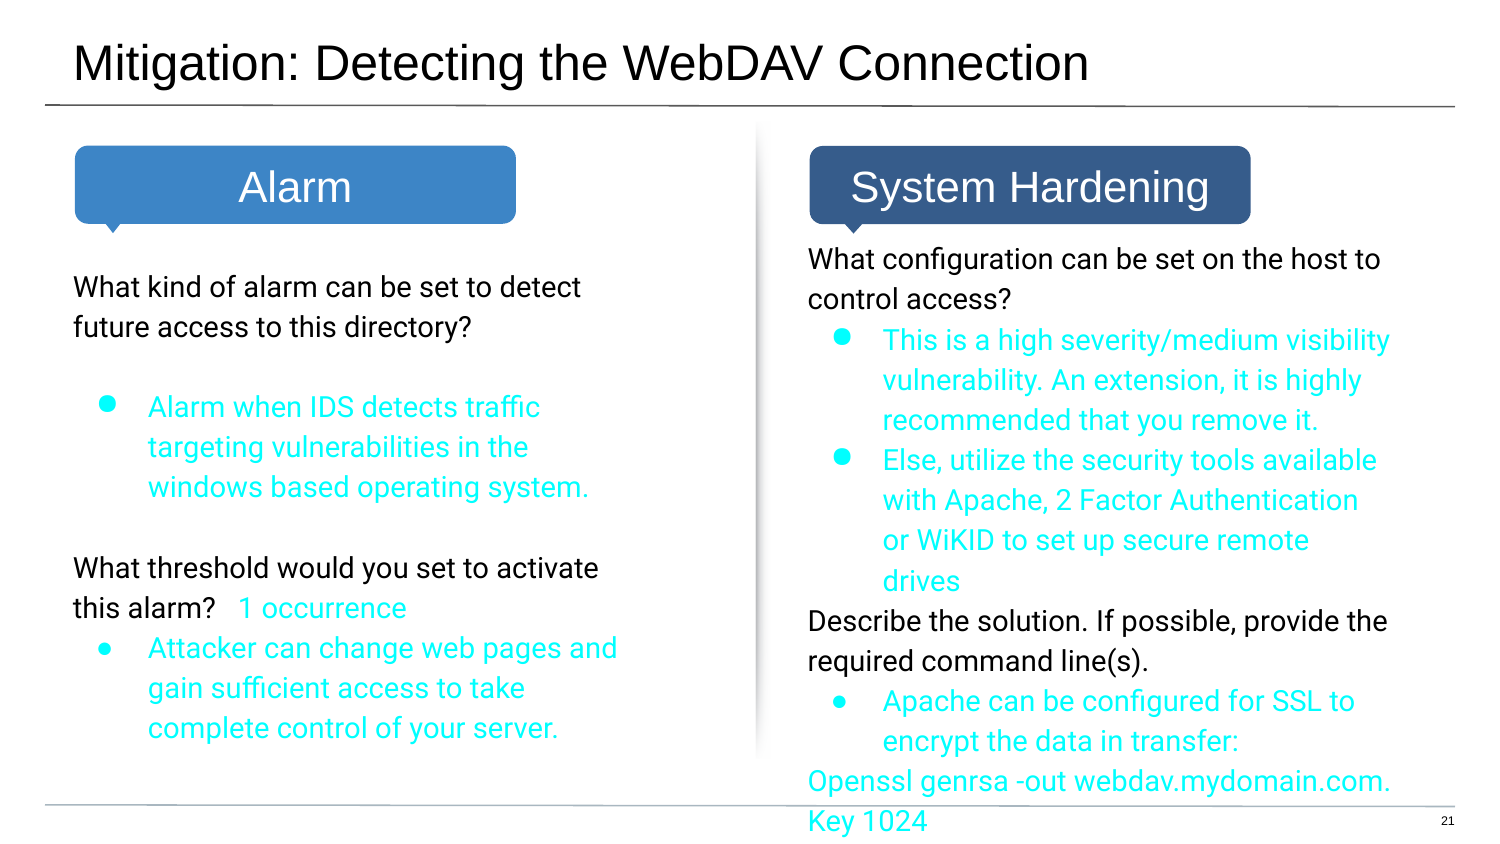

# Mitigation: Detecting the WebDAV Connection
What configuration can be set on the host to control access?
This is a high severity/medium visibility vulnerability. An extension, it is highly recommended that you remove it.
Else, utilize the security tools available with Apache, 2 Factor Authentication or WiKID to set up secure remote drives
Describe the solution. If possible, provide the required command line(s).
Apache can be configured for SSL to encrypt the data in transfer:
Openssl genrsa -out webdav.mydomain.com. Key 1024

What kind of alarm can be set to detect future access to this directory?

Alarm when IDS detects traffic targeting vulnerabilities in the windows based operating system.

What threshold would you set to activate this alarm?   1 occurrence
Attacker can change web pages and gain sufficient access to take complete control of your server.

21